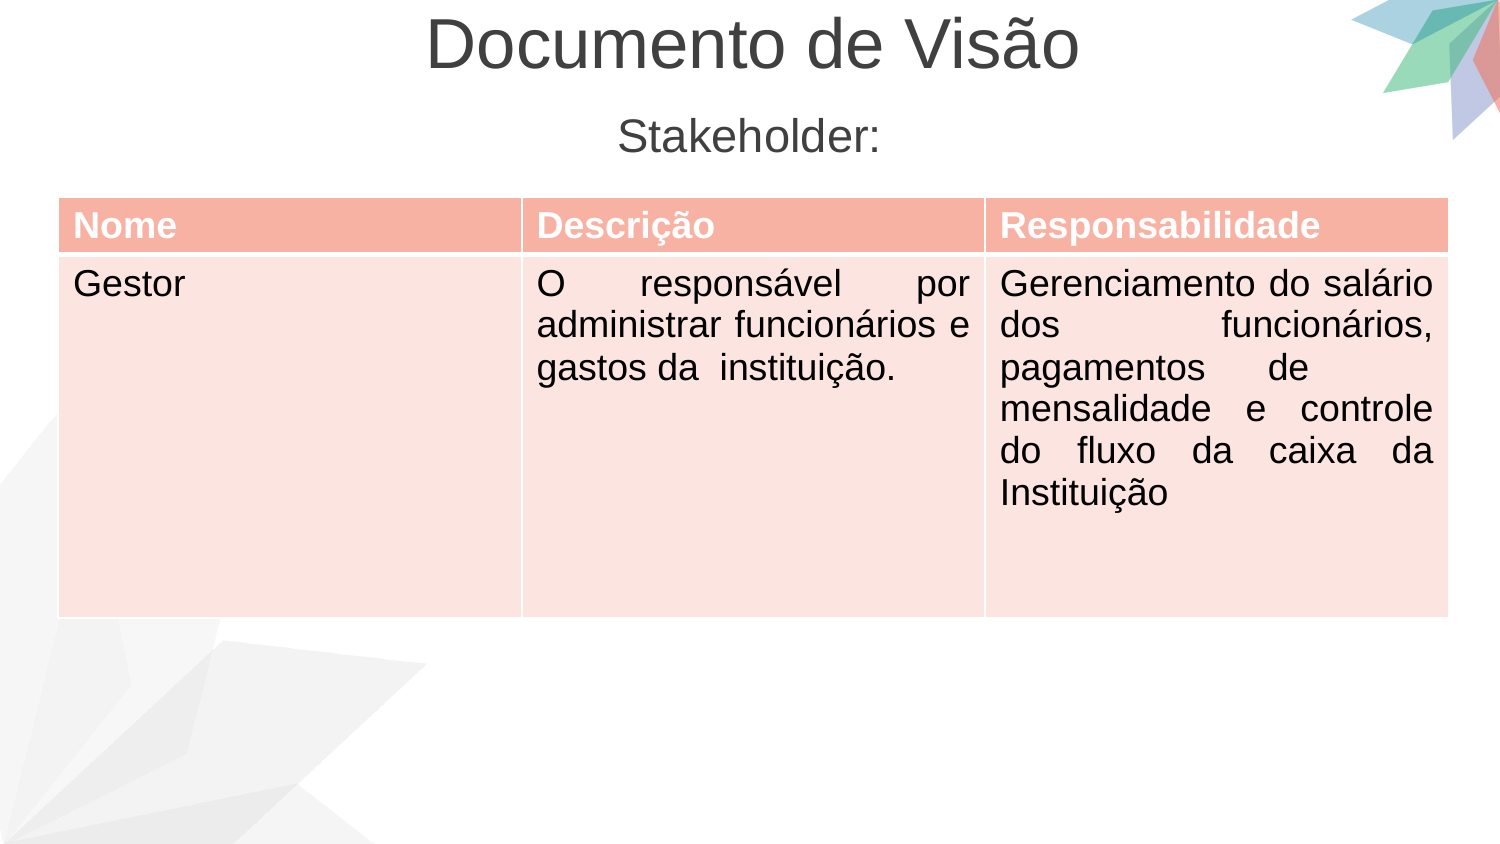

Documento de Visão
Stakeholder:
| Nome | Descrição | Responsabilidade |
| --- | --- | --- |
| Gestor | O responsável por administrar funcionários e gastos da instituição. | Gerenciamento do salário dos funcionários, pagamentos de mensalidade e controle do fluxo da caixa da Instituição |